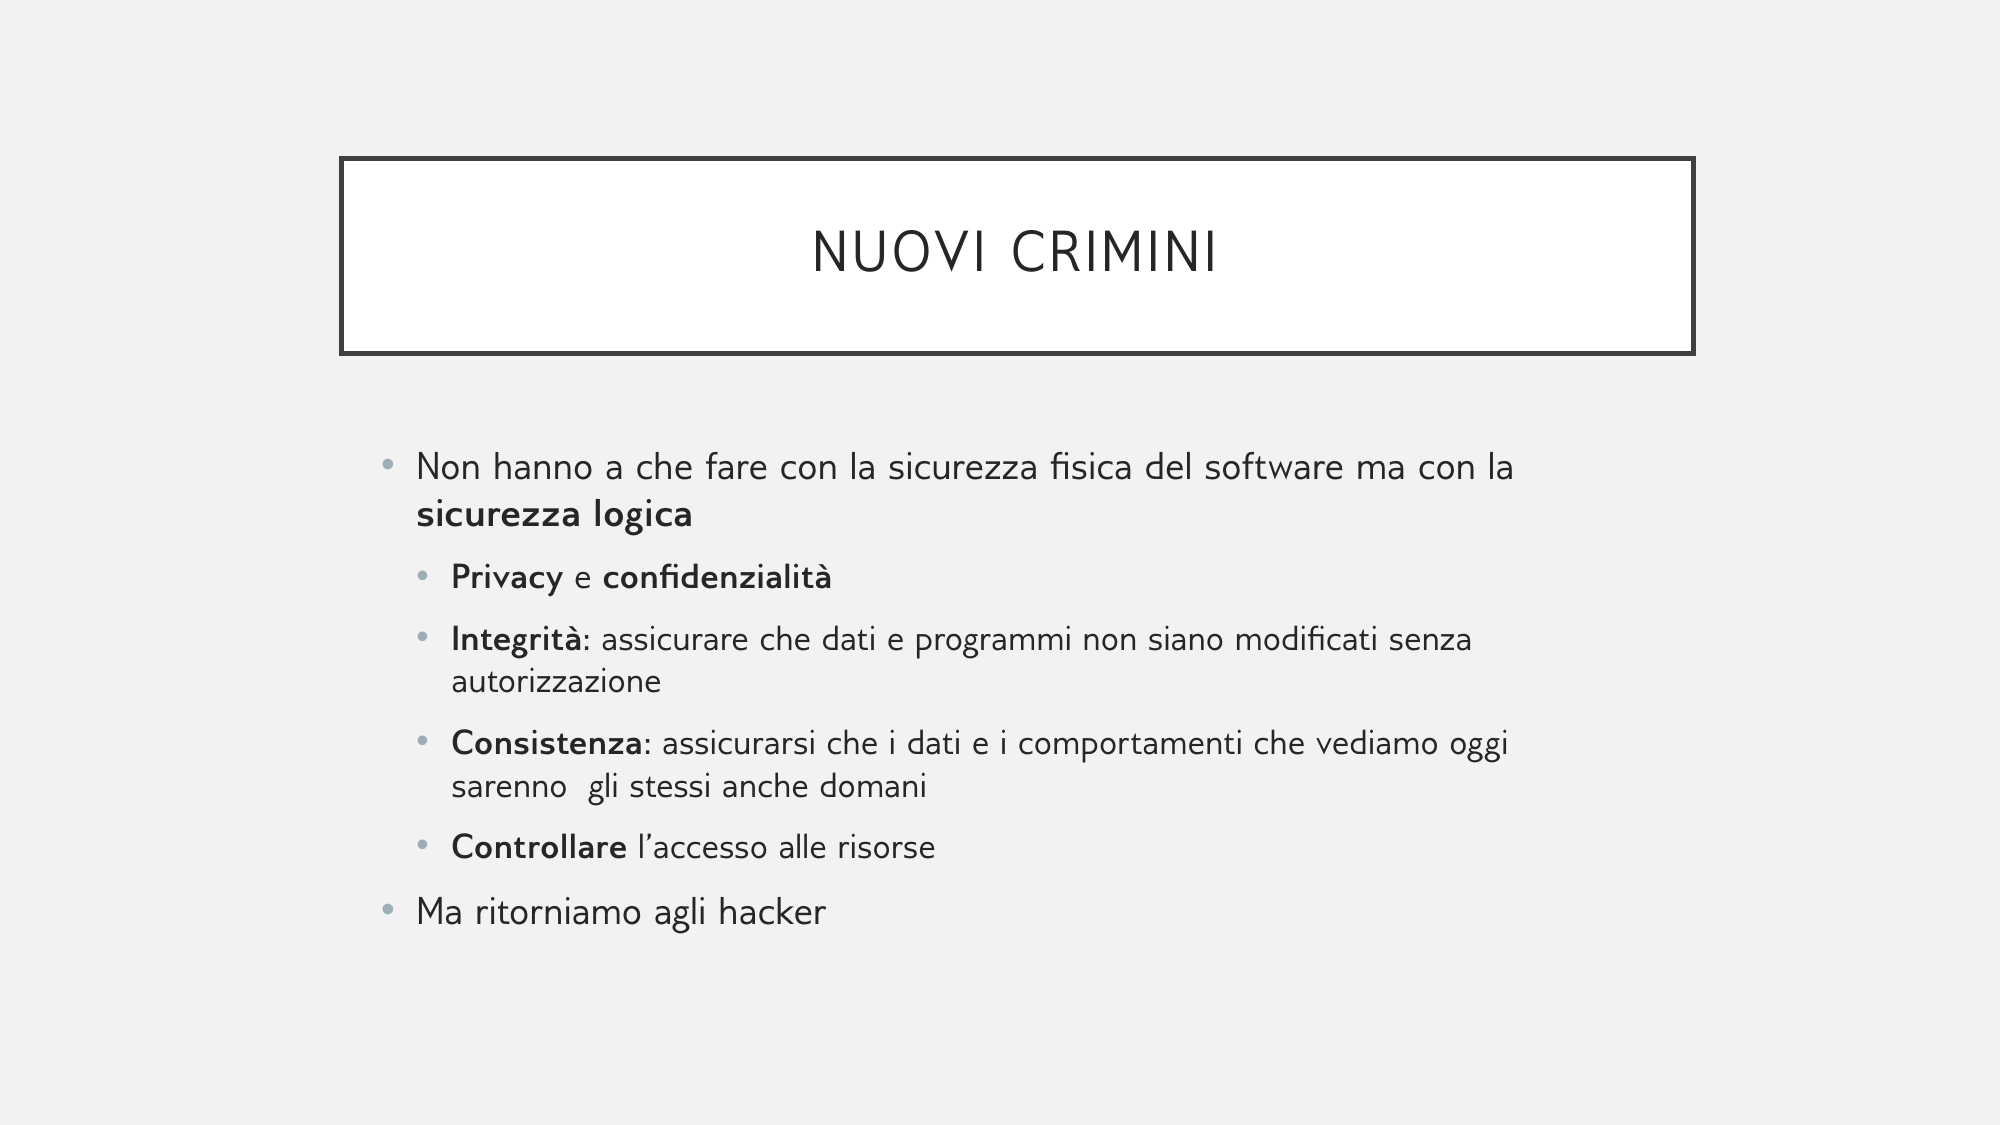

# Nuovi crimini
Non hanno a che fare con la sicurezza fisica del software ma con la sicurezza logica
Privacy e confidenzialità
Integrità: assicurare che dati e programmi non siano modificati senza autorizzazione
Consistenza: assicurarsi che i dati e i comportamenti che vediamo oggi sarenno  gli stessi anche domani
Controllare l’accesso alle risorse
Ma ritorniamo agli hacker